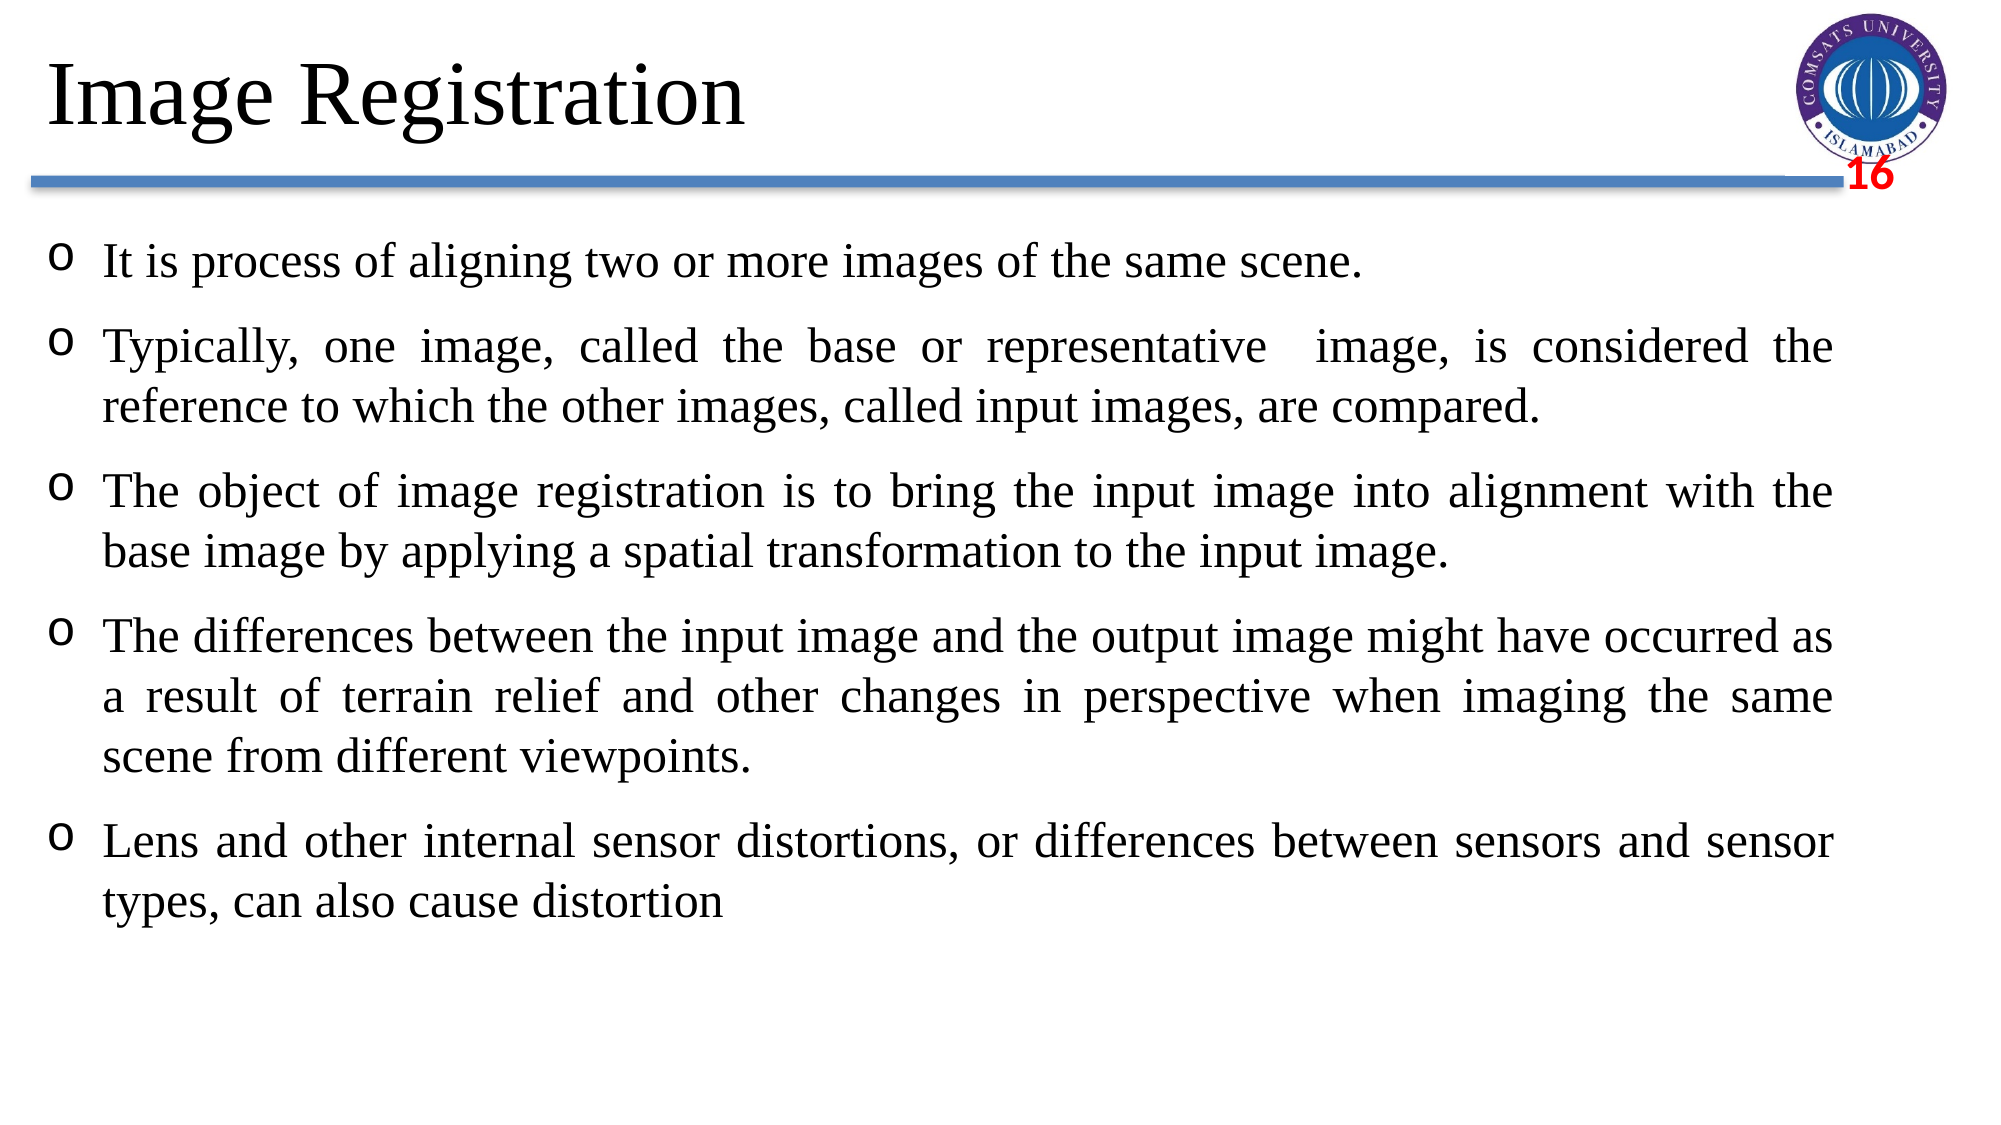

# Image Registration
It is process of aligning two or more images of the same scene.
Typically, one image, called the base or representative  image, is considered the reference to which the other images, called input images, are compared.
The object of image registration is to bring the input image into alignment with the base image by applying a spatial transformation to the input image.
The differences between the input image and the output image might have occurred as a result of terrain relief and other changes in perspective when imaging the same scene from different viewpoints.
Lens and other internal sensor distortions, or differences between sensors and sensor types, can also cause distortion